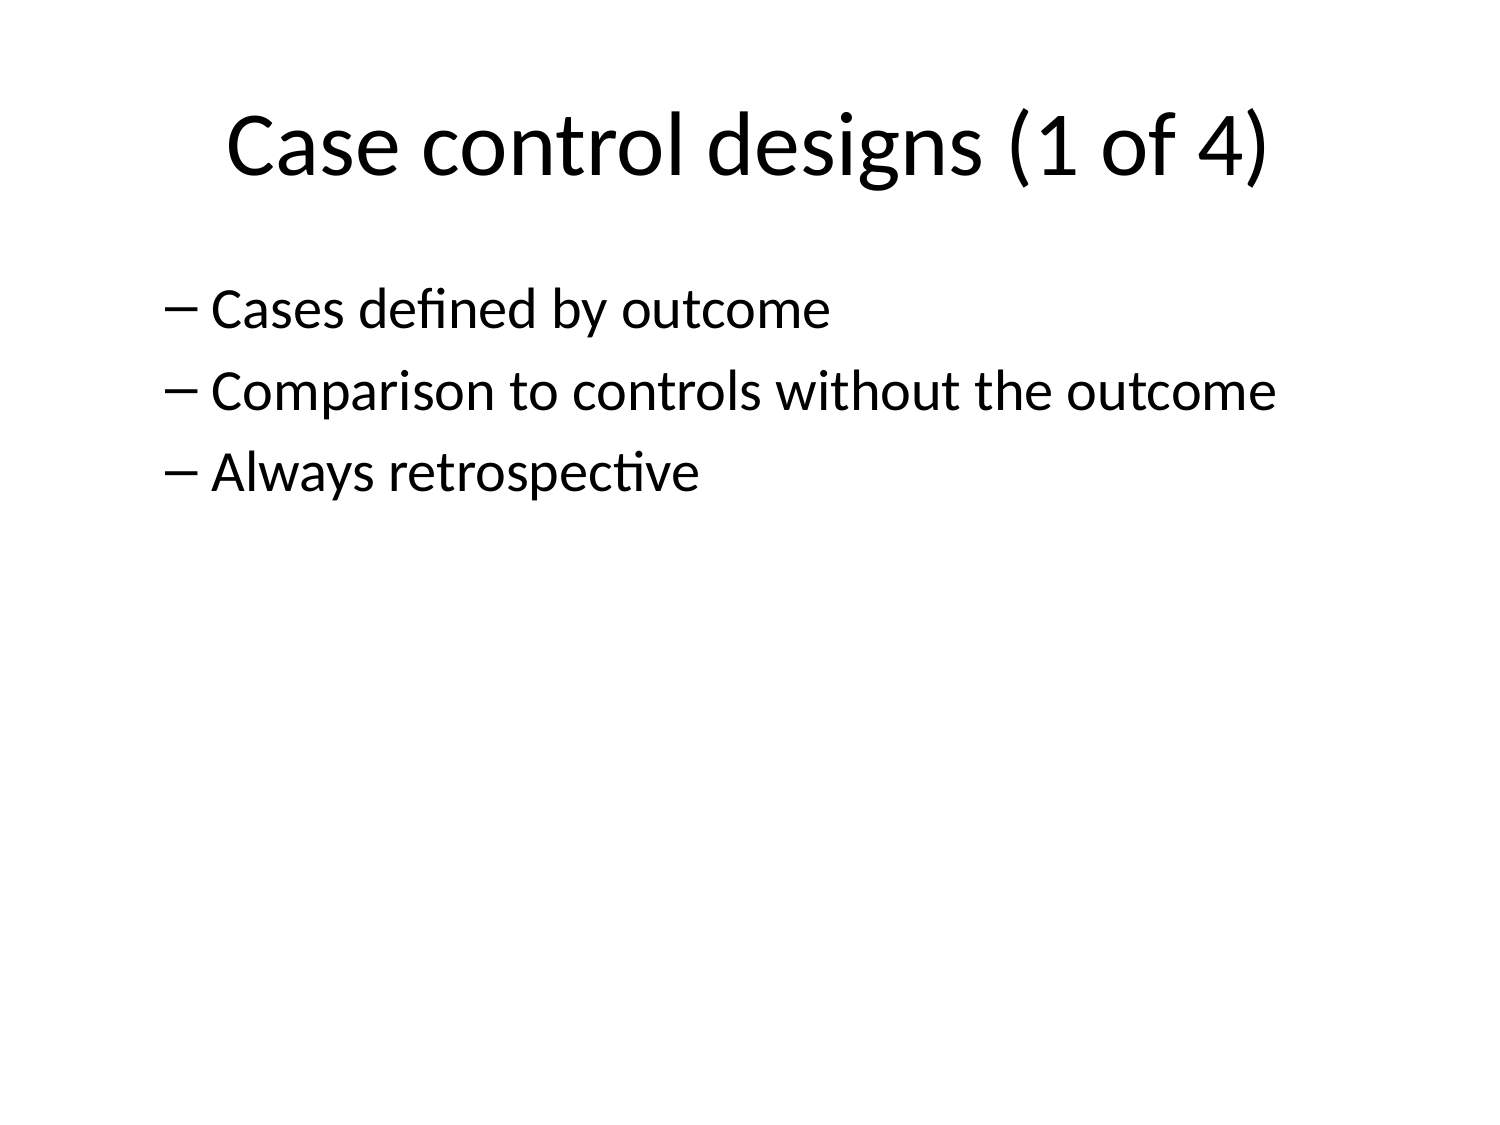

# Case control designs (1 of 4)
Cases defined by outcome
Comparison to controls without the outcome
Always retrospective